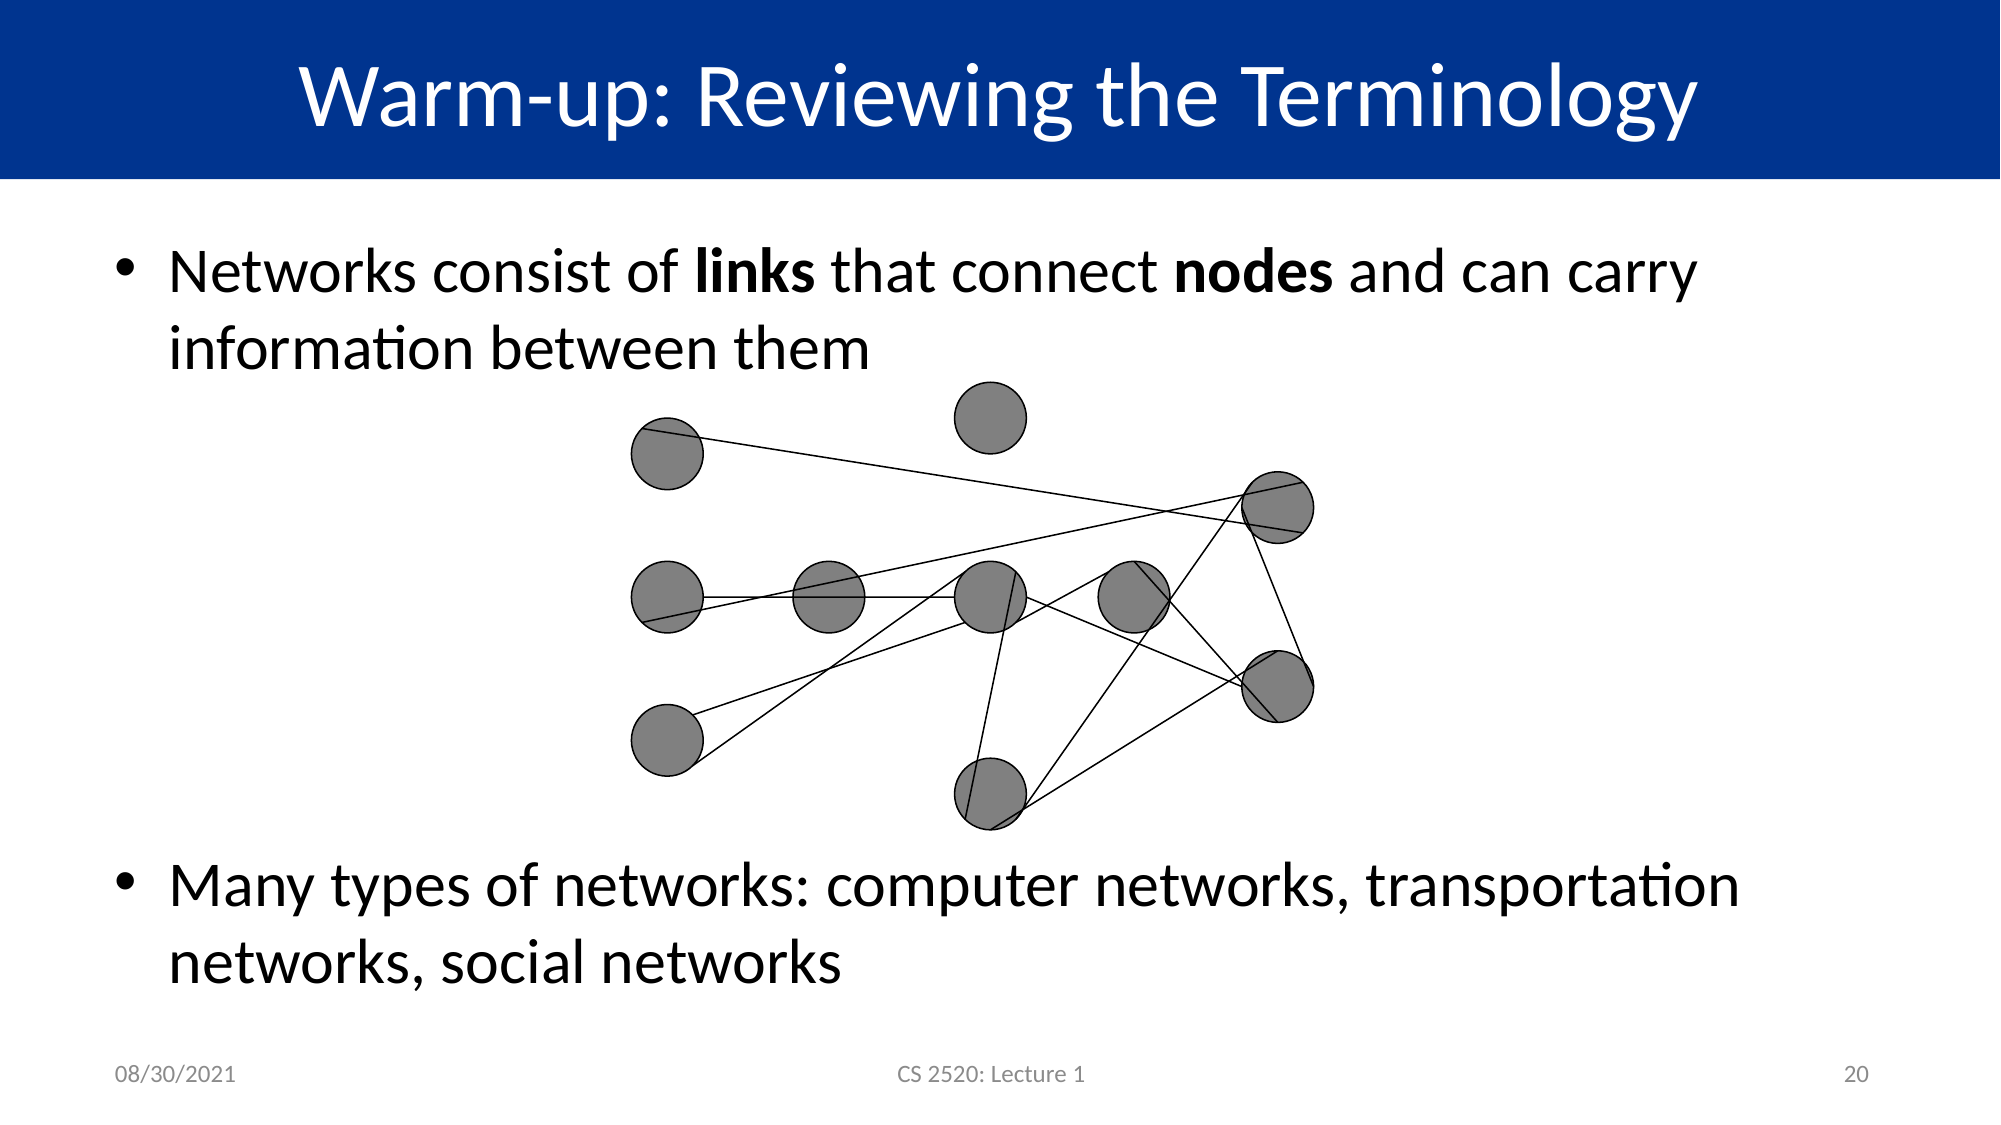

# Warm-up: Reviewing the Terminology
Networks consist of links that connect nodes and can carry information between them

Many types of networks: computer networks, transportation networks, social networks

08/30/2021
CS 2520: Lecture 1
20